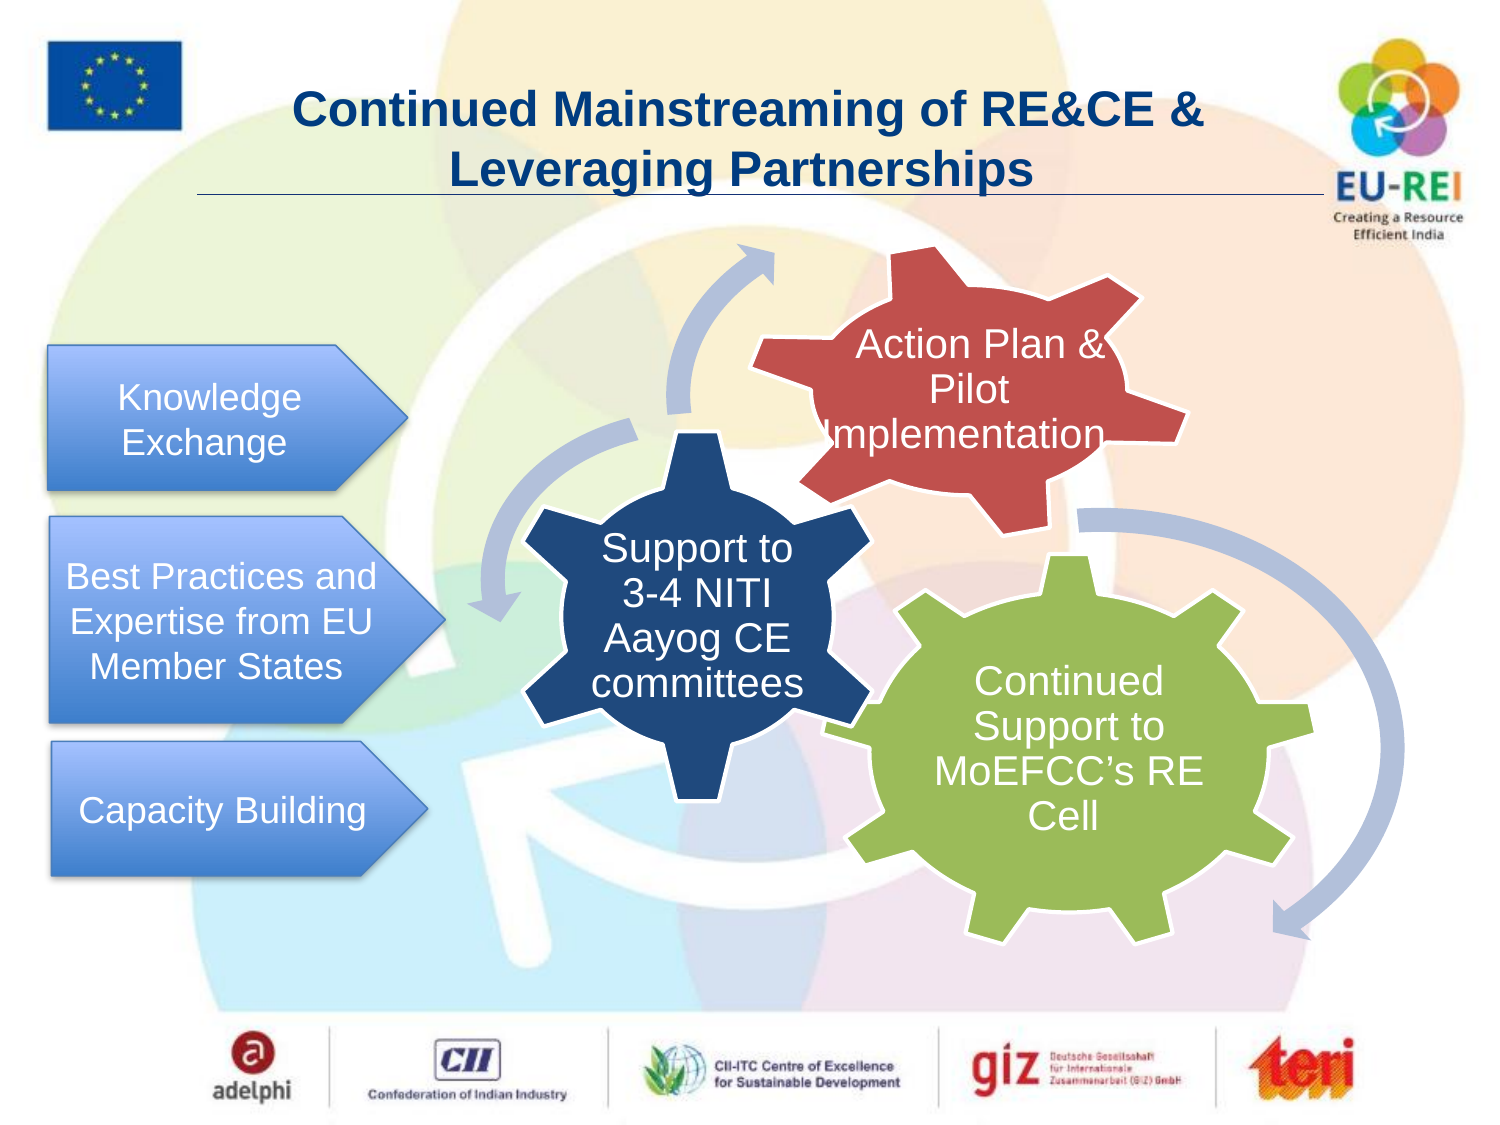

# Continued Mainstreaming of RE&CE & Leveraging Partnerships

  Action Plan & Pilot Implementation

Support to 3-4 NITI Aayog CE committees

Continued Support to MoEFCC’s RE Cell
Knowledge Exchange
Best Practices and Expertise from EU Member States

Capacity Building